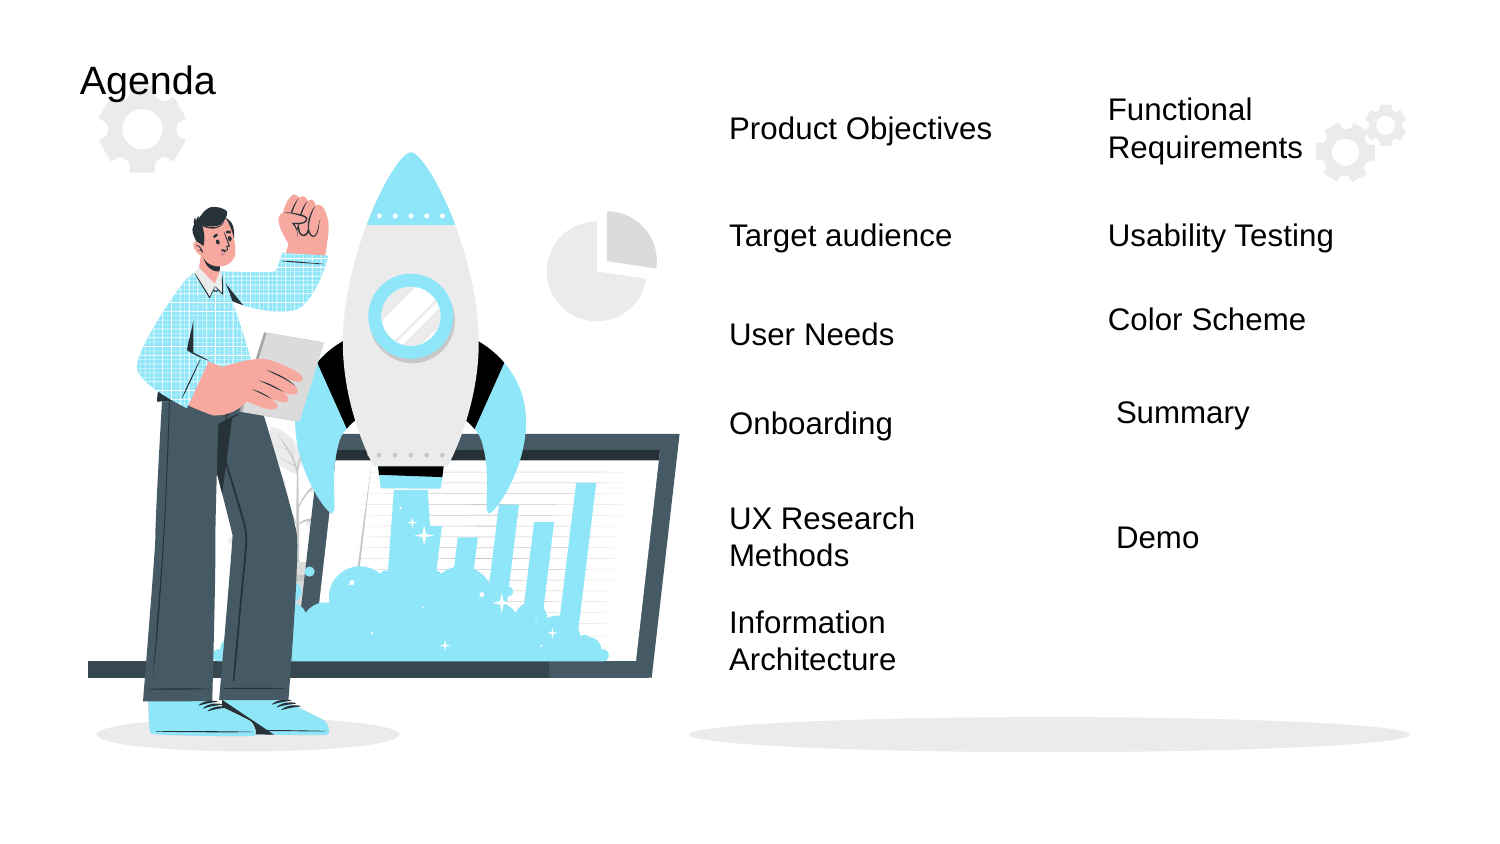

Agenda
# Product Objectives
Functional Requirements

Usability Testing
Target audience
Color Scheme
User Needs
Summary
Onboarding
UX Research Methods
Demo
Information Architecture